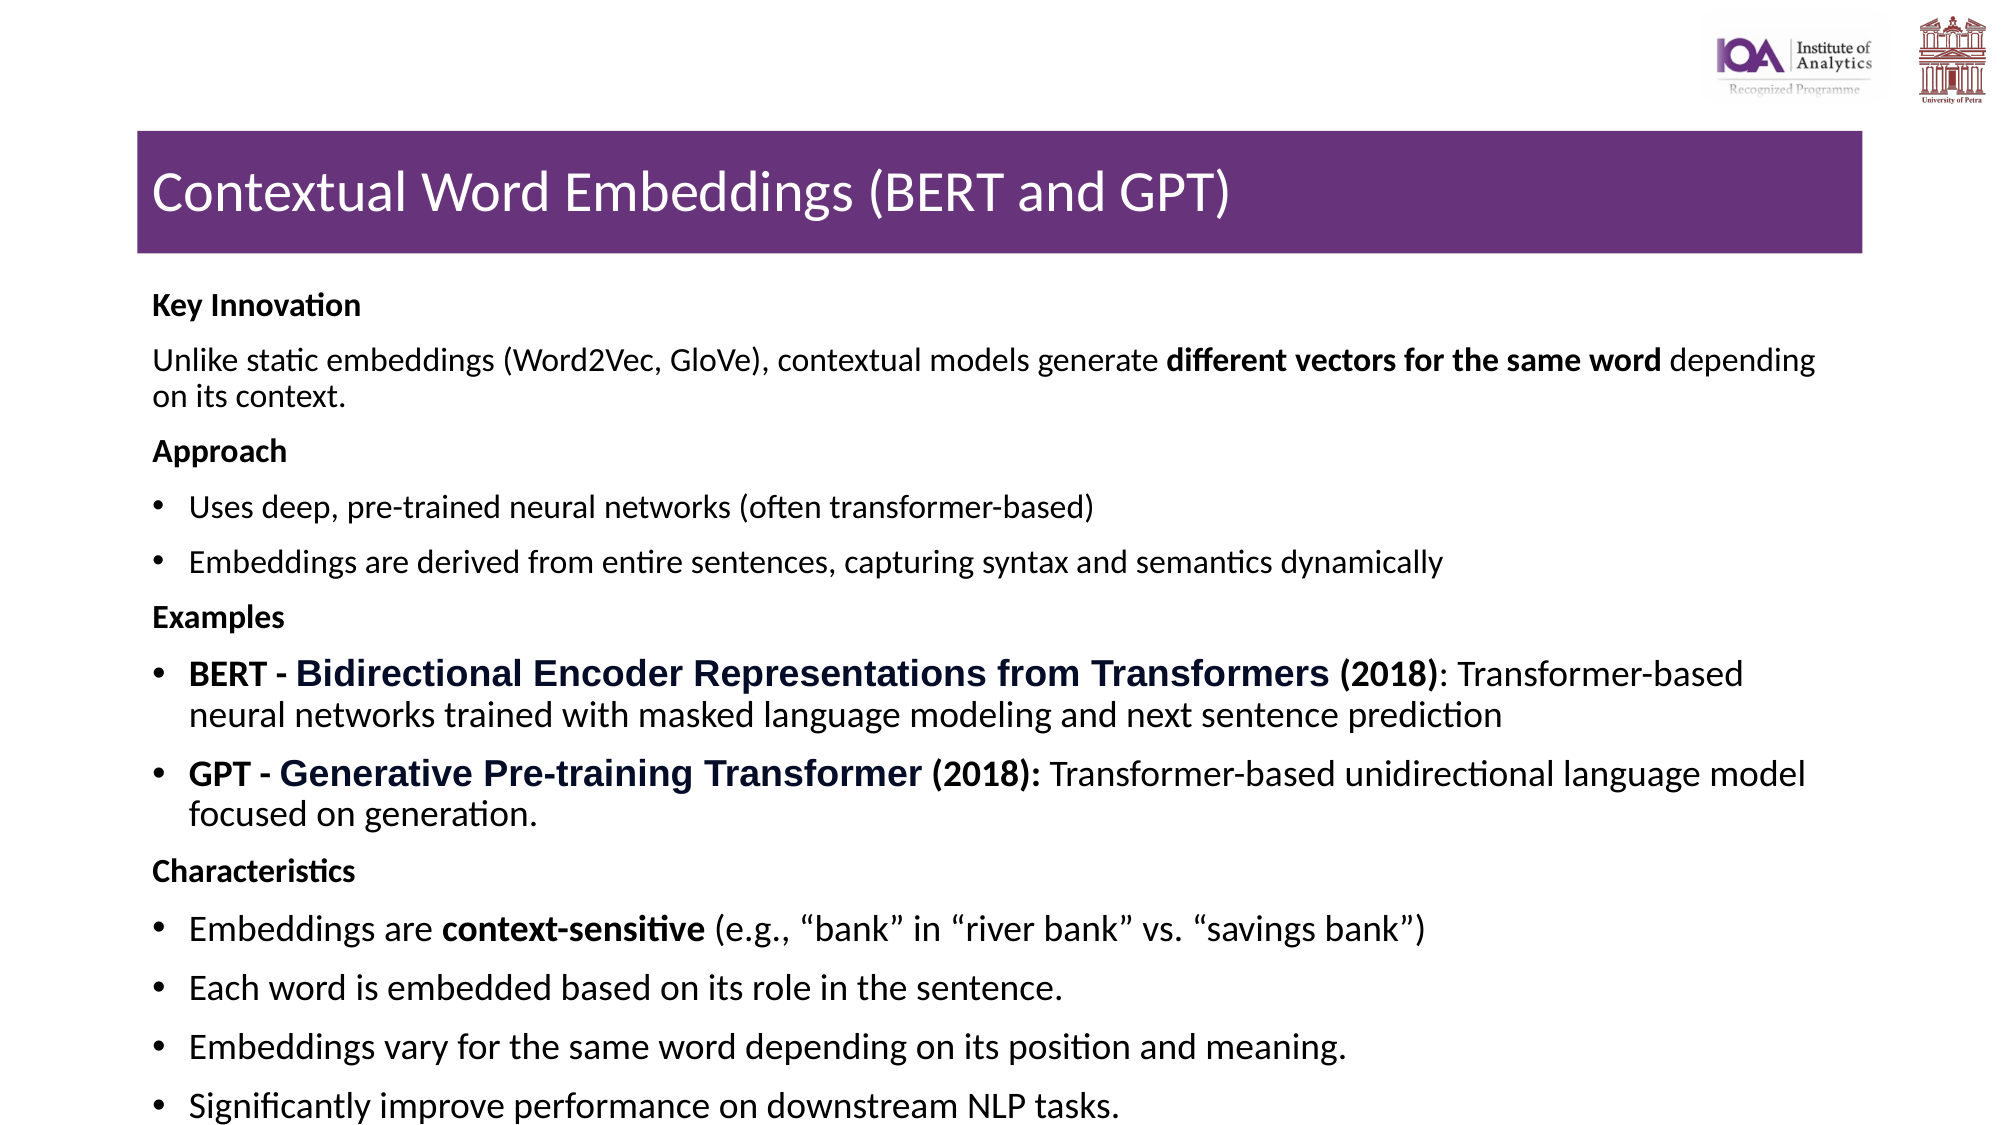

# Contextual Word Embeddings (BERT and GPT)
Key Innovation
Unlike static embeddings (Word2Vec, GloVe), contextual models generate different vectors for the same word depending on its context.
Approach
Uses deep, pre-trained neural networks (often transformer-based)
Embeddings are derived from entire sentences, capturing syntax and semantics dynamically
Examples
BERT - Bidirectional Encoder Representations from Transformers (2018): Transformer-based neural networks trained with masked language modeling and next sentence prediction
GPT - Generative Pre-training Transformer (2018): Transformer-based unidirectional language model focused on generation.
Characteristics
Embeddings are context-sensitive (e.g., “bank” in “river bank” vs. “savings bank”)
Each word is embedded based on its role in the sentence.
Embeddings vary for the same word depending on its position and meaning.
Significantly improve performance on downstream NLP tasks.